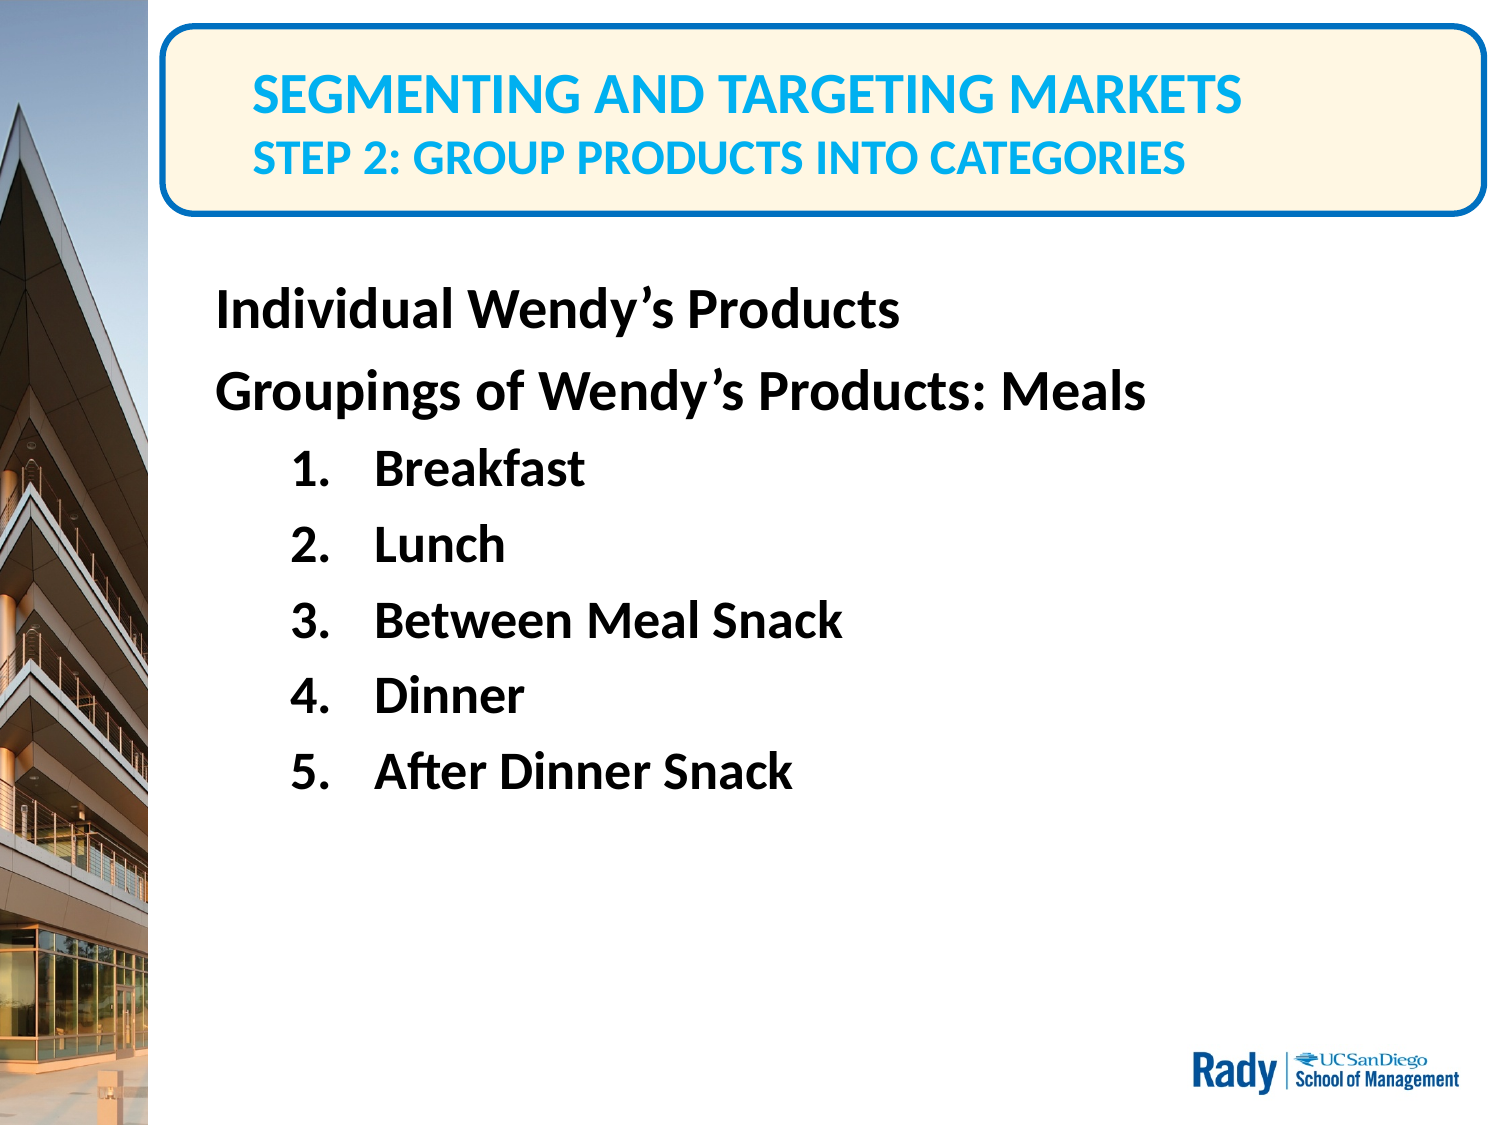

# SEGMENTING AND TARGETING MARKETS STEP 2: GROUP PRODUCTS INTO CATEGORIES
Individual Wendy’s Products
Groupings of Wendy’s Products: Meals
Breakfast
Lunch
Between Meal Snack
Dinner
After Dinner Snack